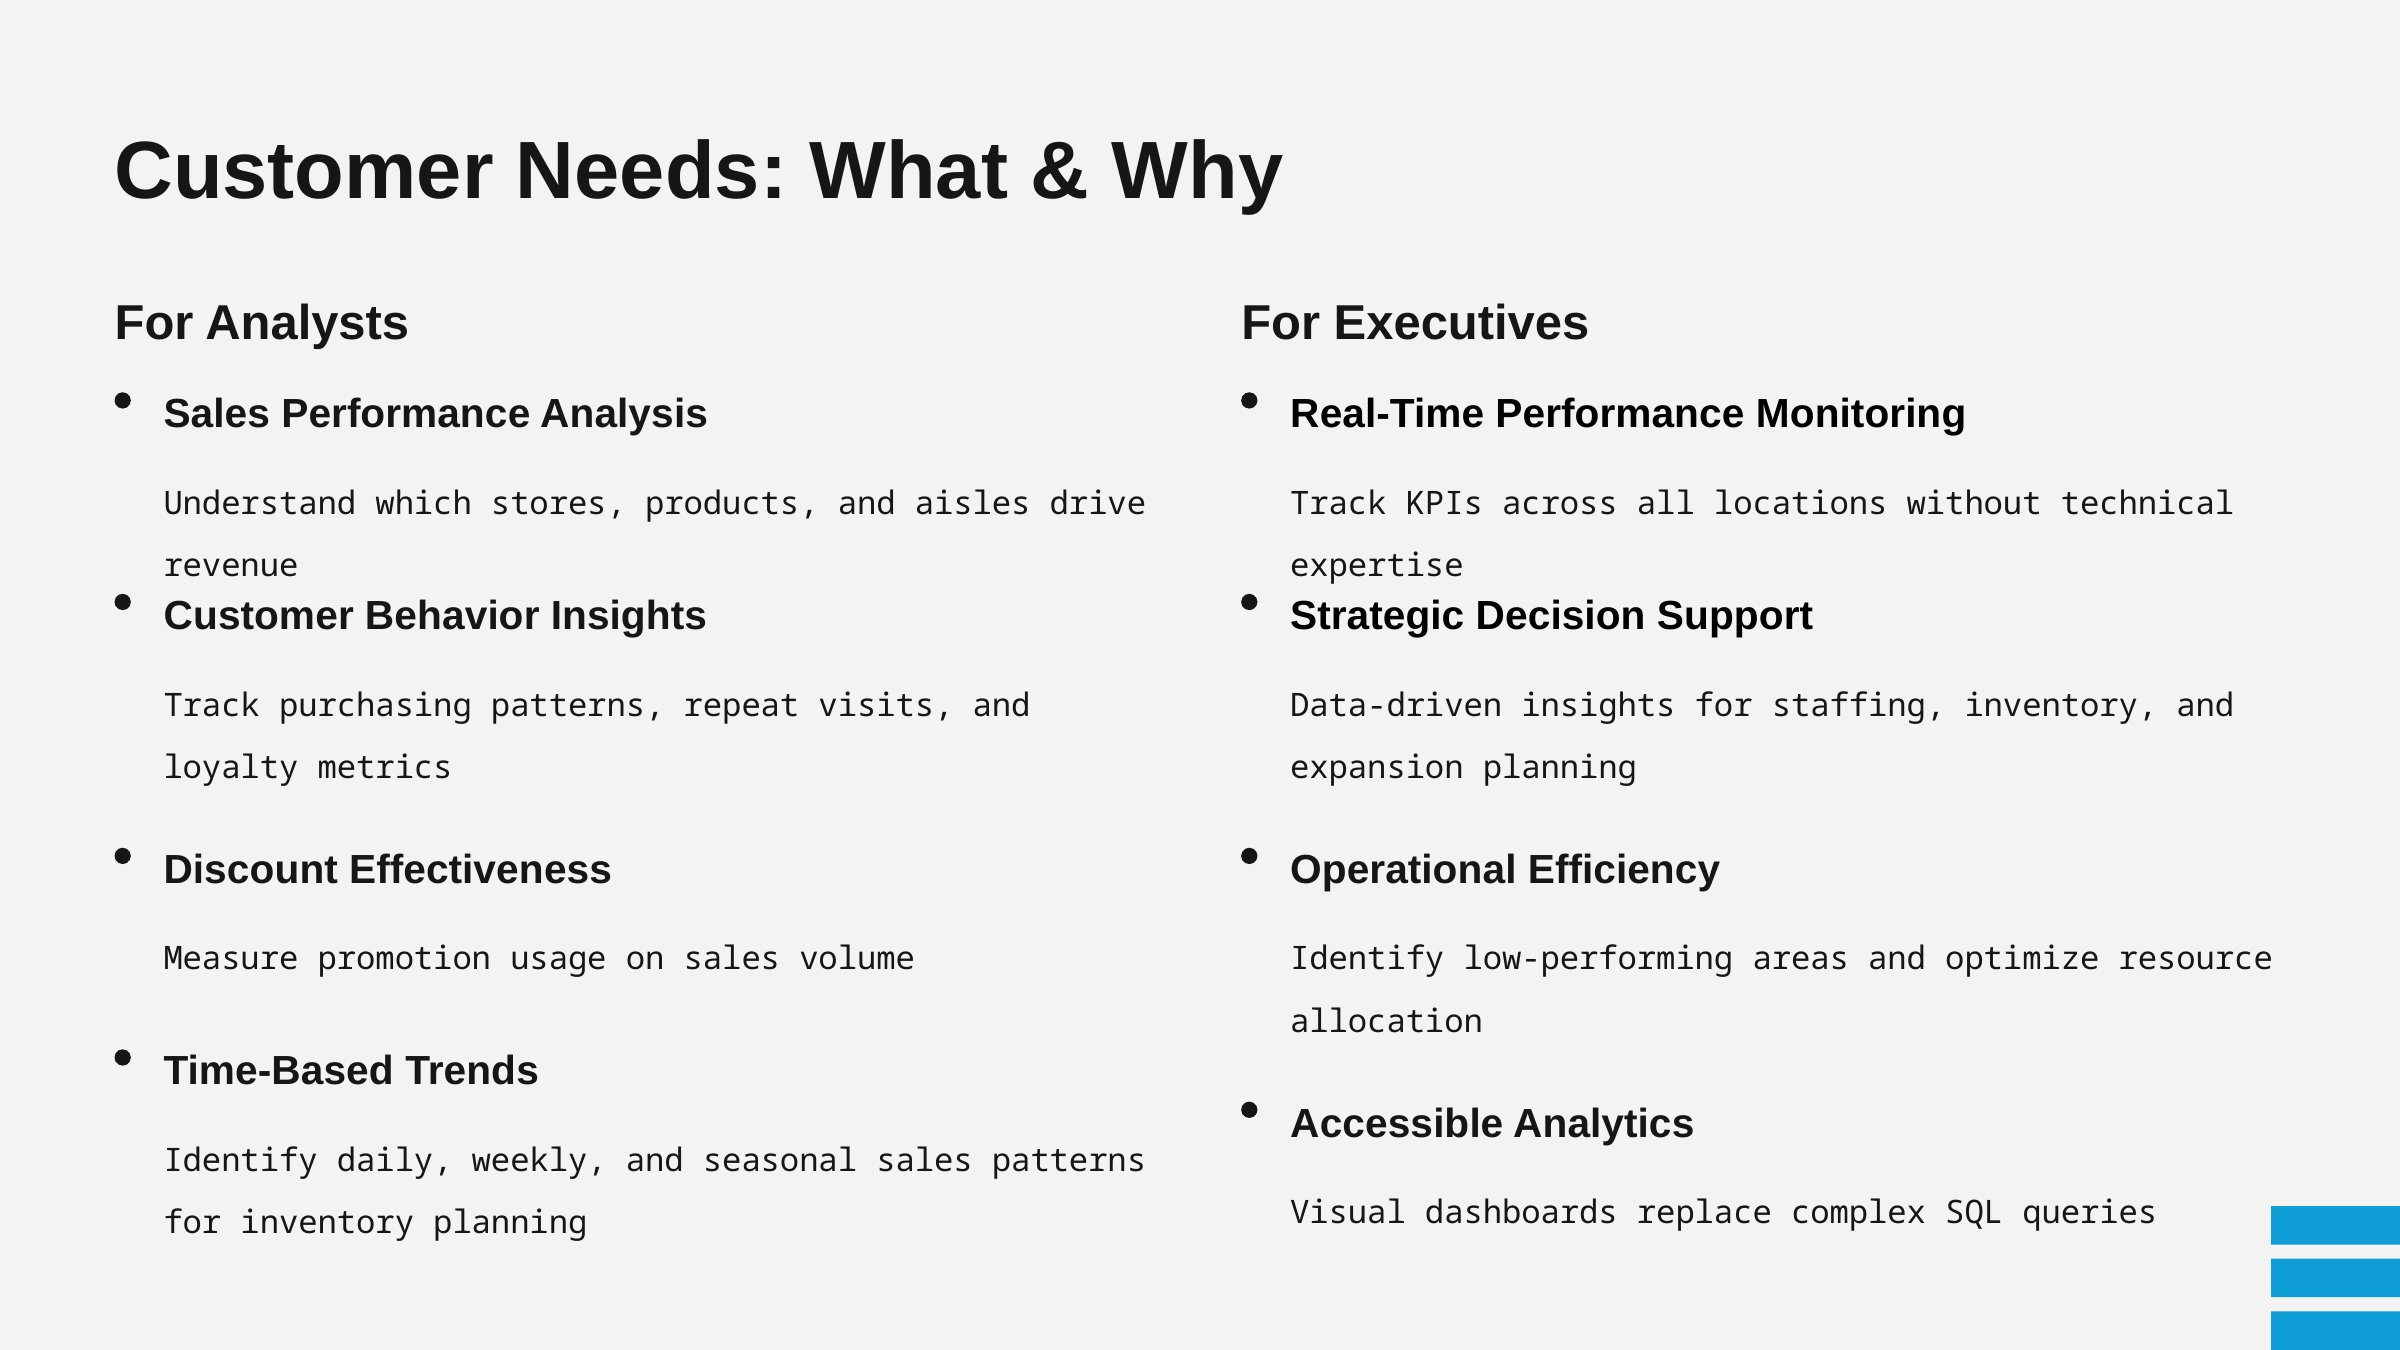

Customer Needs: What & Why
For Analysts
For Executives
Sales Performance Analysis
Real-Time Performance Monitoring

Understand which stores, products, and aisles drive revenue
Track KPIs across all locations without technical expertise
Customer Behavior Insights
Strategic Decision Support

Track purchasing patterns, repeat visits, and loyalty metrics
Data-driven insights for staffing, inventory, and expansion planning
Discount Effectiveness
Operational Efficiency

Measure promotion usage on sales volume
Identify low-performing areas and optimize resource allocation
Time-Based Trends

Accessible Analytics

Identify daily, weekly, and seasonal sales patterns for inventory planning
Visual dashboards replace complex SQL queries